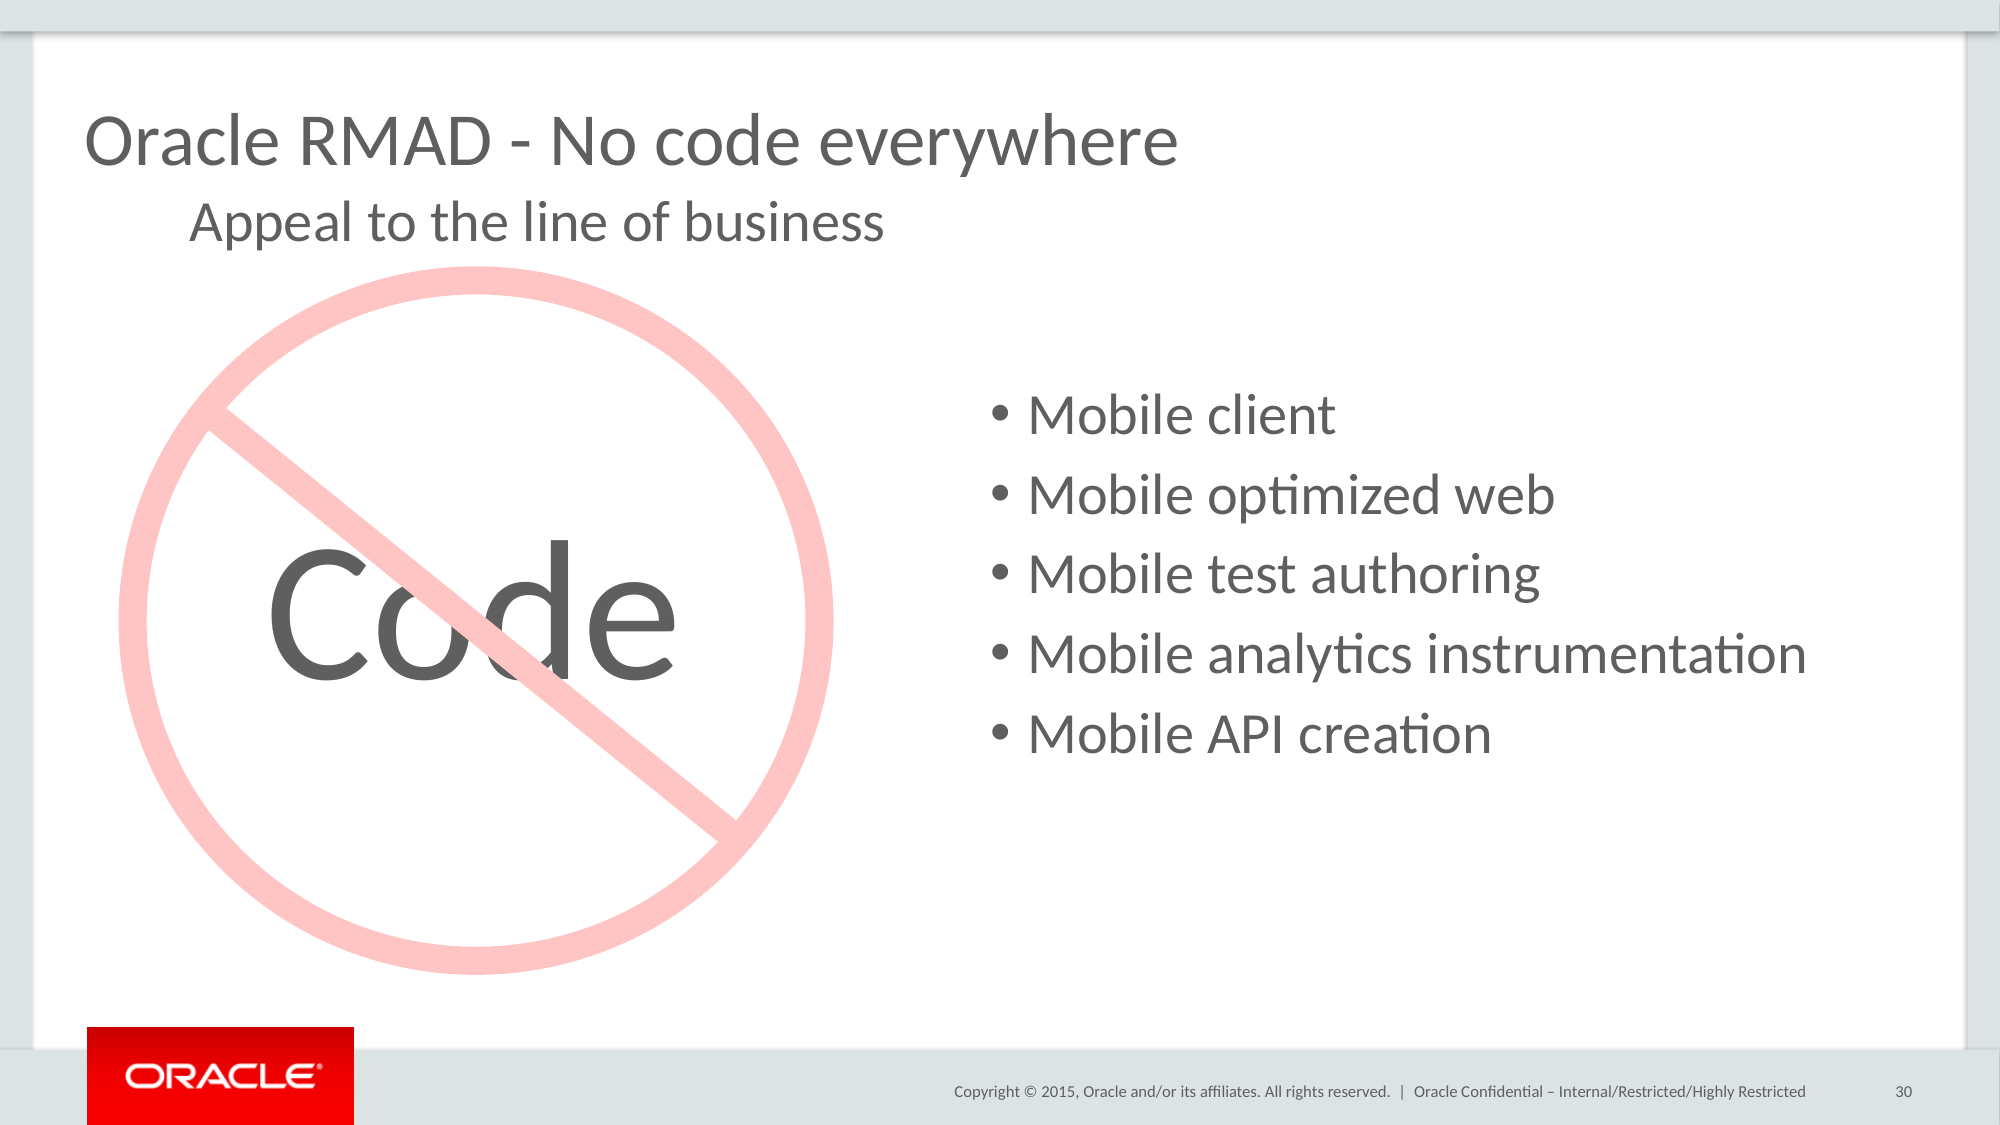

# Oracle RMAD - No code everywhere
Appeal to the line of business

Mobile client
Mobile optimized web
Mobile test authoring
Mobile analytics instrumentation
Mobile API creation

Code
Oracle Confidential – Internal/Restricted/Highly Restricted
30